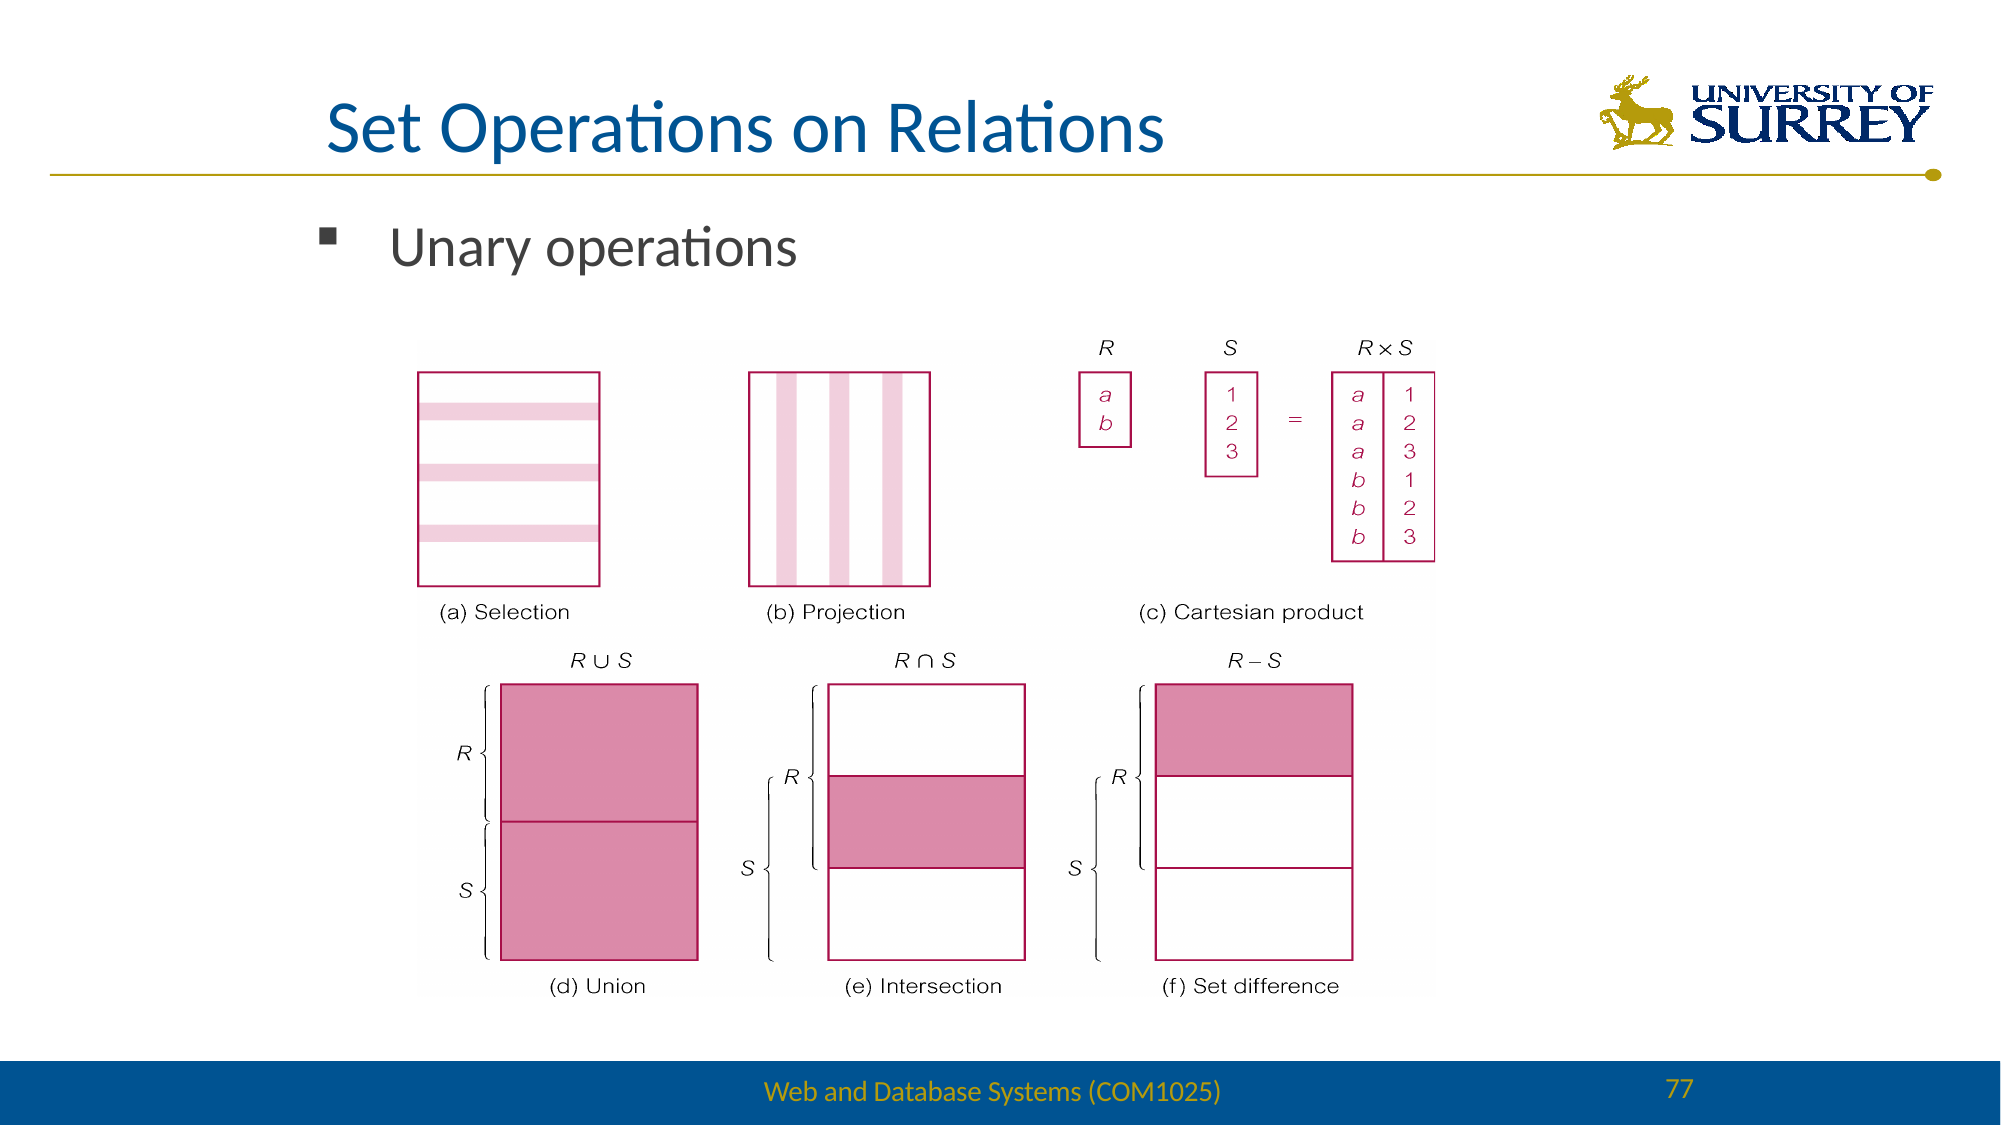

# Set Operations on Relations
Unary operations

77
Web and Database Systems (COM1025)